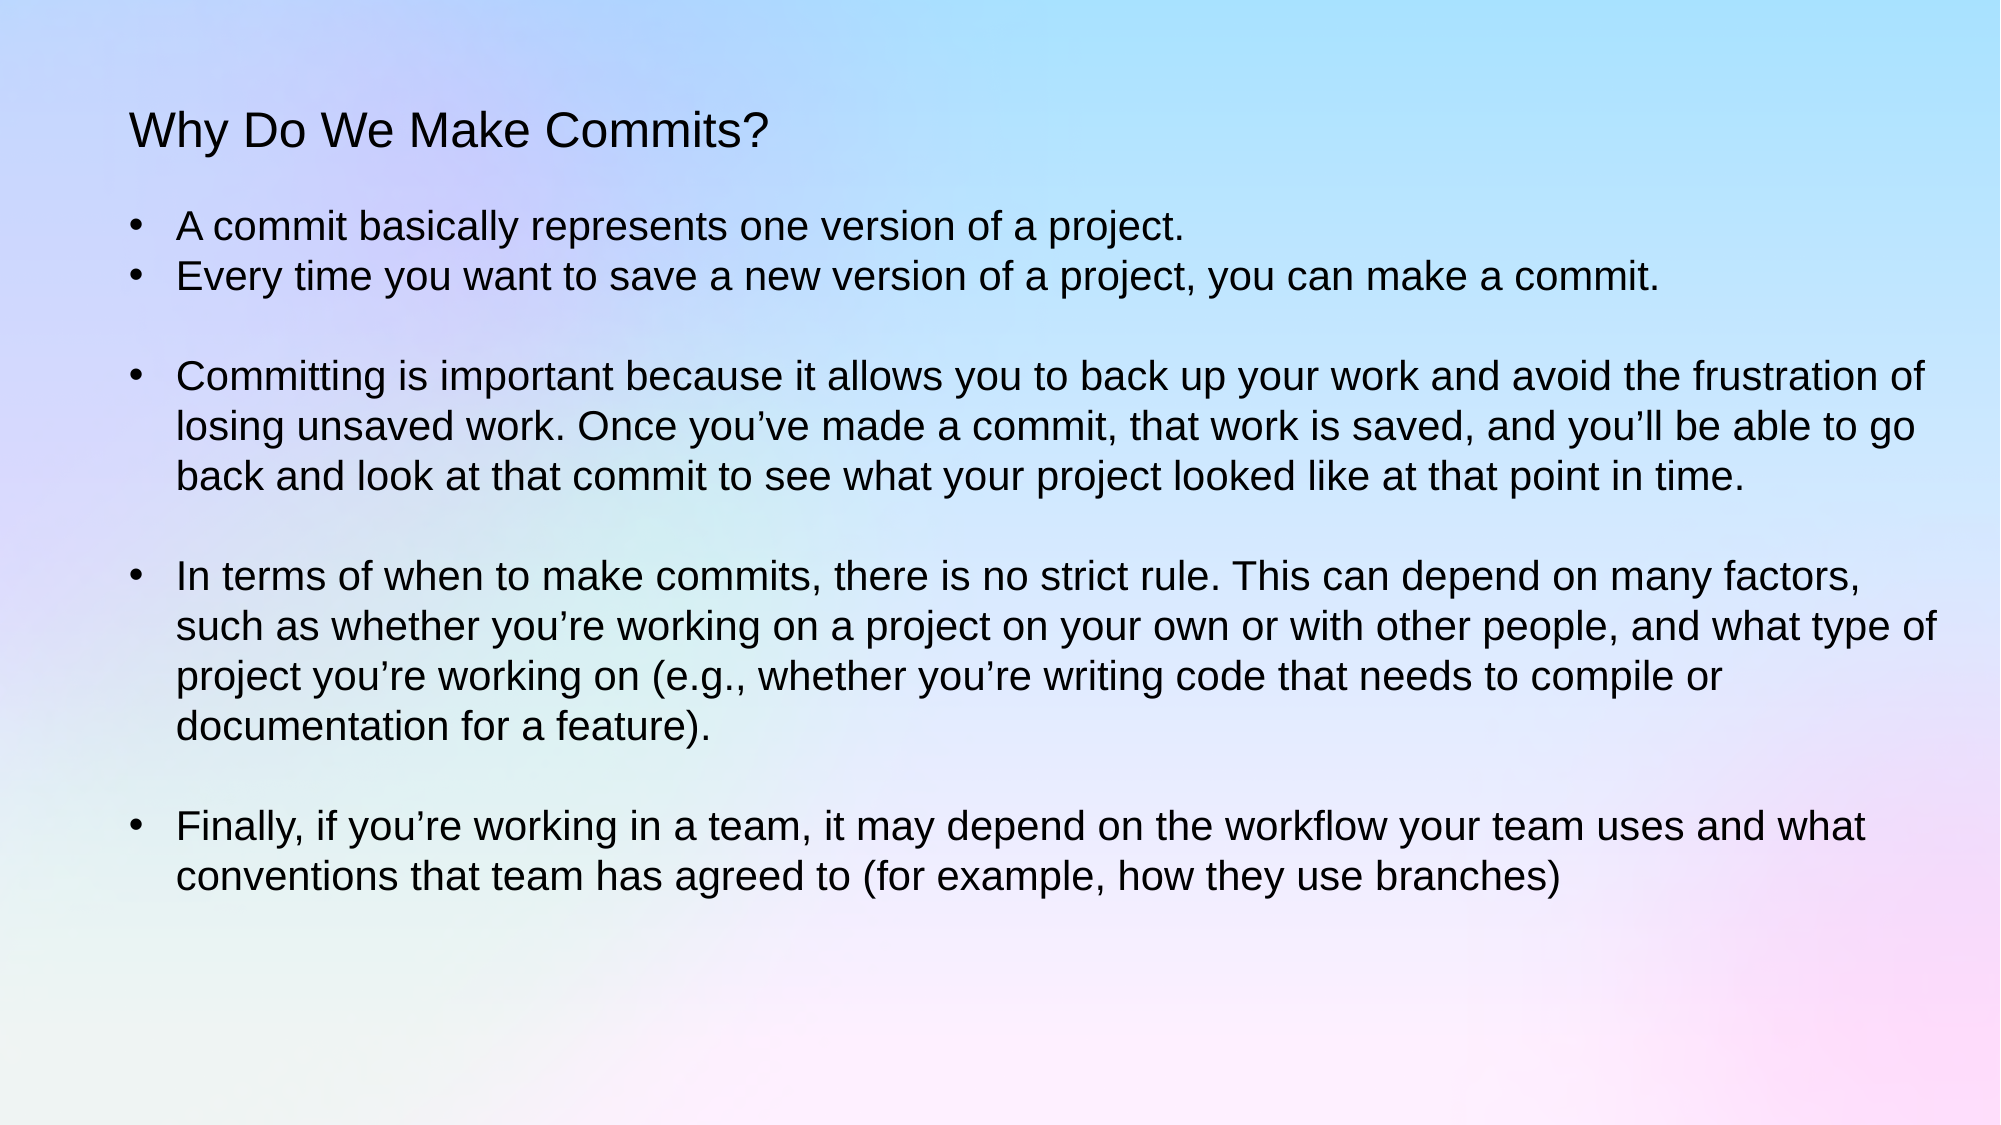

Why Do We Make Commits?
A commit basically represents one version of a project.
Every time you want to save a new version of a project, you can make a commit.

Committing is important because it allows you to back up your work and avoid the frustration of losing unsaved work. Once you’ve made a commit, that work is saved, and you’ll be able to go back and look at that commit to see what your project looked like at that point in time.

In terms of when to make commits, there is no strict rule. This can depend on many factors, such as whether you’re working on a project on your own or with other people, and what type of project you’re working on (e.g., whether you’re writing code that needs to compile or documentation for a feature).

Finally, if you’re working in a team, it may depend on the workflow your team uses and what conventions that team has agreed to (for example, how they use branches)